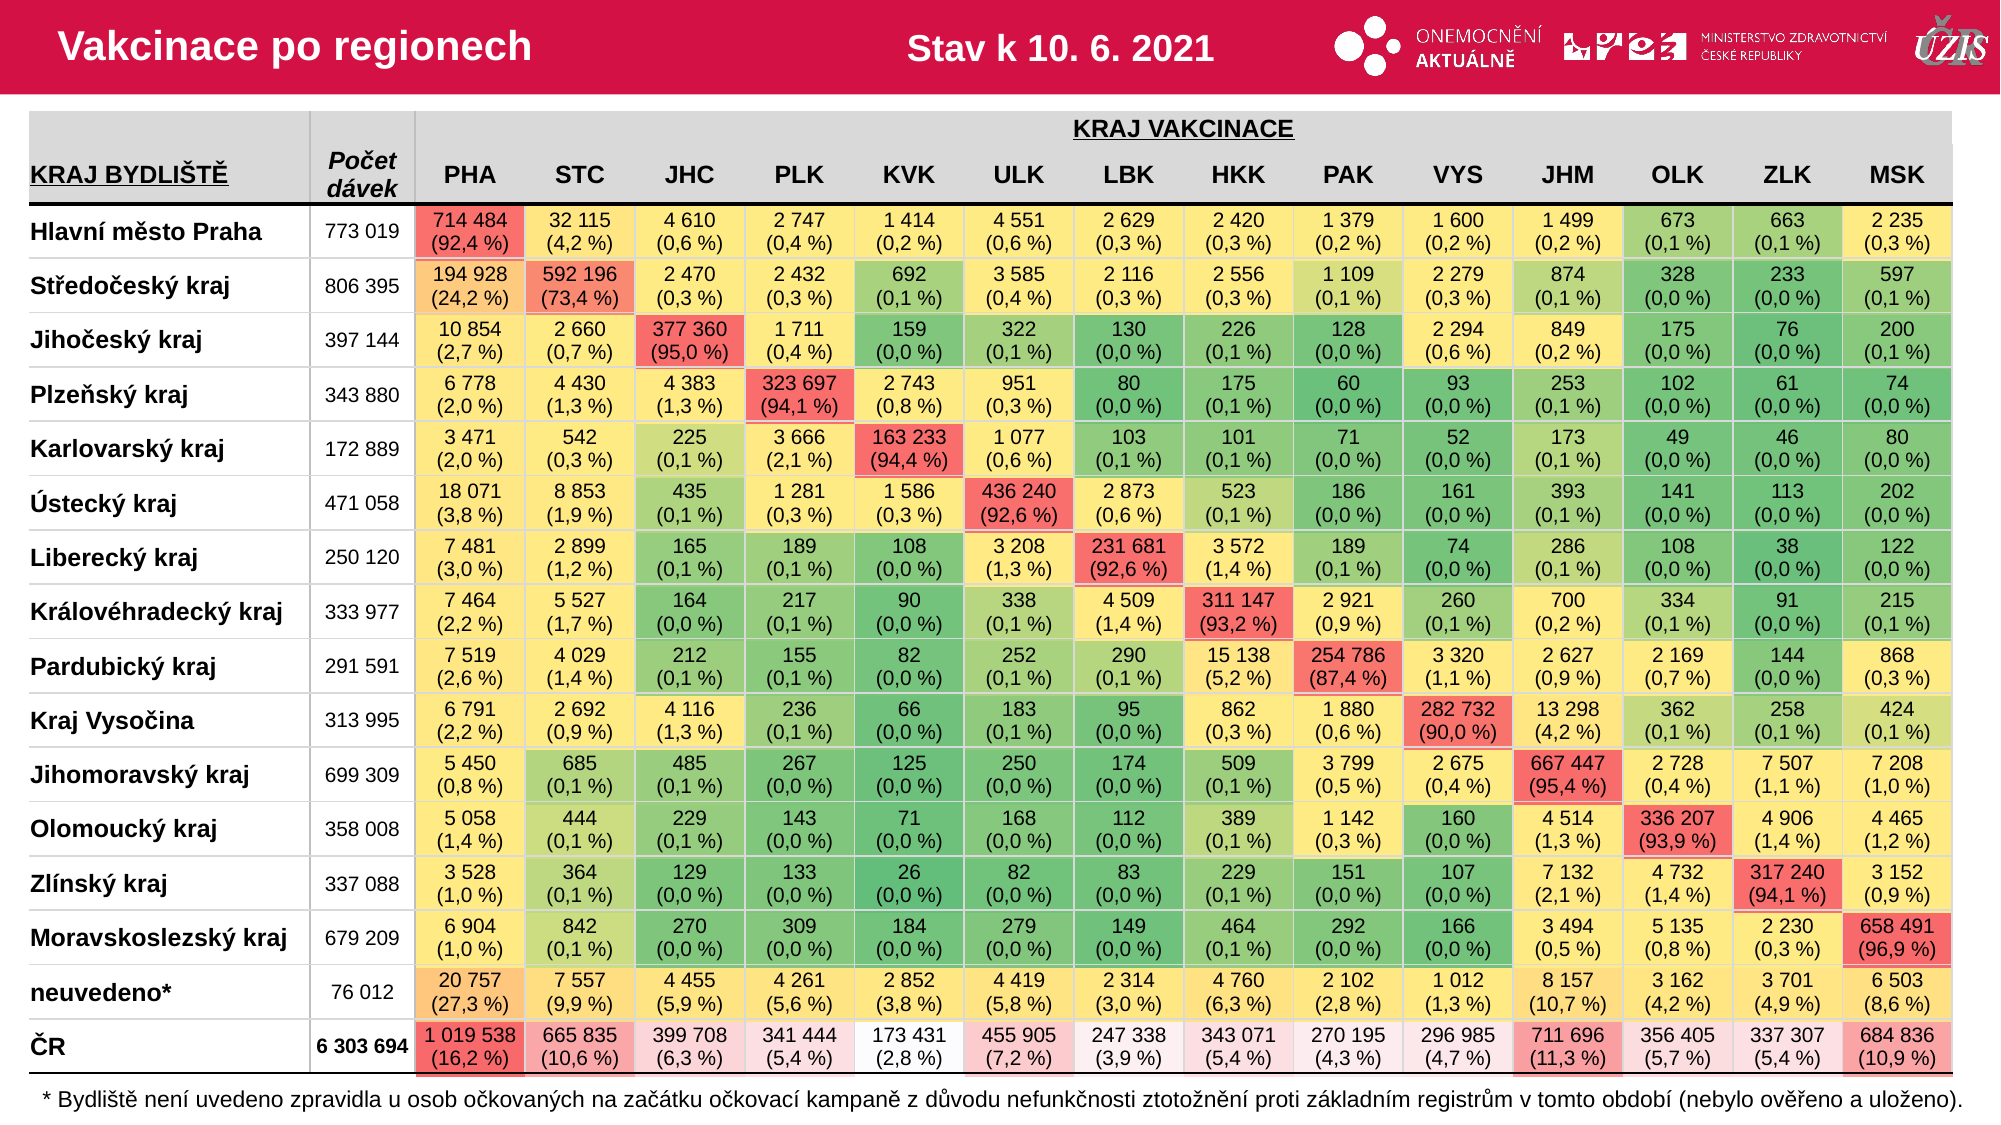

# Vakcinace po regionech
Stav k 10. 6. 2021
|  |  | KRAJ VAKCINACE |  |  |  |  |  |  |  |  |  |  |  |  |  |
| --- | --- | --- | --- | --- | --- | --- | --- | --- | --- | --- | --- | --- | --- | --- | --- |
| KRAJ BYDLIŠTĚ | Počet dávek | PHA | STC | JHC | PLK | KVK | ULK | LBK | HKK | PAK | VYS | JHM | OLK | ZLK | MSK |
| Hlavní město Praha | 773 019 | 714 484 (92,4 %) | 32 115 (4,2 %) | 4 610 (0,6 %) | 2 747 (0,4 %) | 1 414 (0,2 %) | 4 551 (0,6 %) | 2 629 (0,3 %) | 2 420 (0,3 %) | 1 379 (0,2 %) | 1 600 (0,2 %) | 1 499 (0,2 %) | 673 (0,1 %) | 663 (0,1 %) | 2 235 (0,3 %) |
| Středočeský kraj | 806 395 | 194 928 (24,2 %) | 592 196 (73,4 %) | 2 470 (0,3 %) | 2 432 (0,3 %) | 692 (0,1 %) | 3 585 (0,4 %) | 2 116 (0,3 %) | 2 556 (0,3 %) | 1 109 (0,1 %) | 2 279 (0,3 %) | 874 (0,1 %) | 328 (0,0 %) | 233 (0,0 %) | 597 (0,1 %) |
| Jihočeský kraj | 397 144 | 10 854 (2,7 %) | 2 660 (0,7 %) | 377 360 (95,0 %) | 1 711 (0,4 %) | 159 (0,0 %) | 322 (0,1 %) | 130 (0,0 %) | 226 (0,1 %) | 128 (0,0 %) | 2 294 (0,6 %) | 849 (0,2 %) | 175 (0,0 %) | 76 (0,0 %) | 200 (0,1 %) |
| Plzeňský kraj | 343 880 | 6 778 (2,0 %) | 4 430 (1,3 %) | 4 383 (1,3 %) | 323 697 (94,1 %) | 2 743 (0,8 %) | 951 (0,3 %) | 80 (0,0 %) | 175 (0,1 %) | 60 (0,0 %) | 93 (0,0 %) | 253 (0,1 %) | 102 (0,0 %) | 61 (0,0 %) | 74 (0,0 %) |
| Karlovarský kraj | 172 889 | 3 471 (2,0 %) | 542 (0,3 %) | 225 (0,1 %) | 3 666 (2,1 %) | 163 233 (94,4 %) | 1 077 (0,6 %) | 103 (0,1 %) | 101 (0,1 %) | 71 (0,0 %) | 52 (0,0 %) | 173 (0,1 %) | 49 (0,0 %) | 46 (0,0 %) | 80 (0,0 %) |
| Ústecký kraj | 471 058 | 18 071 (3,8 %) | 8 853 (1,9 %) | 435 (0,1 %) | 1 281 (0,3 %) | 1 586 (0,3 %) | 436 240 (92,6 %) | 2 873 (0,6 %) | 523 (0,1 %) | 186 (0,0 %) | 161 (0,0 %) | 393 (0,1 %) | 141 (0,0 %) | 113 (0,0 %) | 202 (0,0 %) |
| Liberecký kraj | 250 120 | 7 481 (3,0 %) | 2 899 (1,2 %) | 165 (0,1 %) | 189 (0,1 %) | 108 (0,0 %) | 3 208 (1,3 %) | 231 681 (92,6 %) | 3 572 (1,4 %) | 189 (0,1 %) | 74 (0,0 %) | 286 (0,1 %) | 108 (0,0 %) | 38 (0,0 %) | 122 (0,0 %) |
| Královéhradecký kraj | 333 977 | 7 464 (2,2 %) | 5 527 (1,7 %) | 164 (0,0 %) | 217 (0,1 %) | 90 (0,0 %) | 338 (0,1 %) | 4 509 (1,4 %) | 311 147 (93,2 %) | 2 921 (0,9 %) | 260 (0,1 %) | 700 (0,2 %) | 334 (0,1 %) | 91 (0,0 %) | 215 (0,1 %) |
| Pardubický kraj | 291 591 | 7 519 (2,6 %) | 4 029 (1,4 %) | 212 (0,1 %) | 155 (0,1 %) | 82 (0,0 %) | 252 (0,1 %) | 290 (0,1 %) | 15 138 (5,2 %) | 254 786 (87,4 %) | 3 320 (1,1 %) | 2 627 (0,9 %) | 2 169 (0,7 %) | 144 (0,0 %) | 868 (0,3 %) |
| Kraj Vysočina | 313 995 | 6 791 (2,2 %) | 2 692 (0,9 %) | 4 116 (1,3 %) | 236 (0,1 %) | 66 (0,0 %) | 183 (0,1 %) | 95 (0,0 %) | 862 (0,3 %) | 1 880 (0,6 %) | 282 732 (90,0 %) | 13 298 (4,2 %) | 362 (0,1 %) | 258 (0,1 %) | 424 (0,1 %) |
| Jihomoravský kraj | 699 309 | 5 450 (0,8 %) | 685 (0,1 %) | 485 (0,1 %) | 267 (0,0 %) | 125 (0,0 %) | 250 (0,0 %) | 174 (0,0 %) | 509 (0,1 %) | 3 799 (0,5 %) | 2 675 (0,4 %) | 667 447 (95,4 %) | 2 728 (0,4 %) | 7 507 (1,1 %) | 7 208 (1,0 %) |
| Olomoucký kraj | 358 008 | 5 058 (1,4 %) | 444 (0,1 %) | 229 (0,1 %) | 143 (0,0 %) | 71 (0,0 %) | 168 (0,0 %) | 112 (0,0 %) | 389 (0,1 %) | 1 142 (0,3 %) | 160 (0,0 %) | 4 514 (1,3 %) | 336 207 (93,9 %) | 4 906 (1,4 %) | 4 465 (1,2 %) |
| Zlínský kraj | 337 088 | 3 528 (1,0 %) | 364 (0,1 %) | 129 (0,0 %) | 133 (0,0 %) | 26 (0,0 %) | 82 (0,0 %) | 83 (0,0 %) | 229 (0,1 %) | 151 (0,0 %) | 107 (0,0 %) | 7 132 (2,1 %) | 4 732 (1,4 %) | 317 240 (94,1 %) | 3 152 (0,9 %) |
| Moravskoslezský kraj | 679 209 | 6 904 (1,0 %) | 842 (0,1 %) | 270 (0,0 %) | 309 (0,0 %) | 184 (0,0 %) | 279 (0,0 %) | 149 (0,0 %) | 464 (0,1 %) | 292 (0,0 %) | 166 (0,0 %) | 3 494 (0,5 %) | 5 135 (0,8 %) | 2 230 (0,3 %) | 658 491 (96,9 %) |
| neuvedeno\* | 76 012 | 20 757 (27,3 %) | 7 557 (9,9 %) | 4 455 (5,9 %) | 4 261 (5,6 %) | 2 852 (3,8 %) | 4 419 (5,8 %) | 2 314 (3,0 %) | 4 760 (6,3 %) | 2 102 (2,8 %) | 1 012 (1,3 %) | 8 157 (10,7 %) | 3 162 (4,2 %) | 3 701 (4,9 %) | 6 503 (8,6 %) |
| ČR | 6 303 694 | 1 019 538 (16,2 %) | 665 835 (10,6 %) | 399 708 (6,3 %) | 341 444 (5,4 %) | 173 431 (2,8 %) | 455 905 (7,2 %) | 247 338 (3,9 %) | 343 071 (5,4 %) | 270 195 (4,3 %) | 296 985 (4,7 %) | 711 696 (11,3 %) | 356 405 (5,7 %) | 337 307 (5,4 %) | 684 836 (10,9 %) |
|  |  |  |  |  |  |  |  |  |  |  |  |  |  |
| --- | --- | --- | --- | --- | --- | --- | --- | --- | --- | --- | --- | --- | --- |
|  |  |  |  |  |  |  |  |  |  |  |  |  |  |
|  |  |  |  |  |  |  |  |  |  |  |  |  |  |
|  |  |  |  |  |  |  |  |  |  |  |  |  |  |
|  |  |  |  |  |  |  |  |  |  |  |  |  |  |
|  |  |  |  |  |  |  |  |  |  |  |  |  |  |
|  |  |  |  |  |  |  |  |  |  |  |  |  |  |
|  |  |  |  |  |  |  |  |  |  |  |  |  |  |
|  |  |  |  |  |  |  |  |  |  |  |  |  |  |
|  |  |  |  |  |  |  |  |  |  |  |  |  |  |
|  |  |  |  |  |  |  |  |  |  |  |  |  |  |
|  |  |  |  |  |  |  |  |  |  |  |  |  |  |
|  |  |  |  |  |  |  |  |  |  |  |  |  |  |
|  |  |  |  |  |  |  |  |  |  |  |  |  |  |
|  |  |  |  |  |  |  |  |  |  |  |  |  |  |
|  |  |  |  |  |  |  |  |  |  |  |  |  |  |
* Bydliště není uvedeno zpravidla u osob očkovaných na začátku očkovací kampaně z důvodu nefunkčnosti ztotožnění proti základním registrům v tomto období (nebylo ověřeno a uloženo).